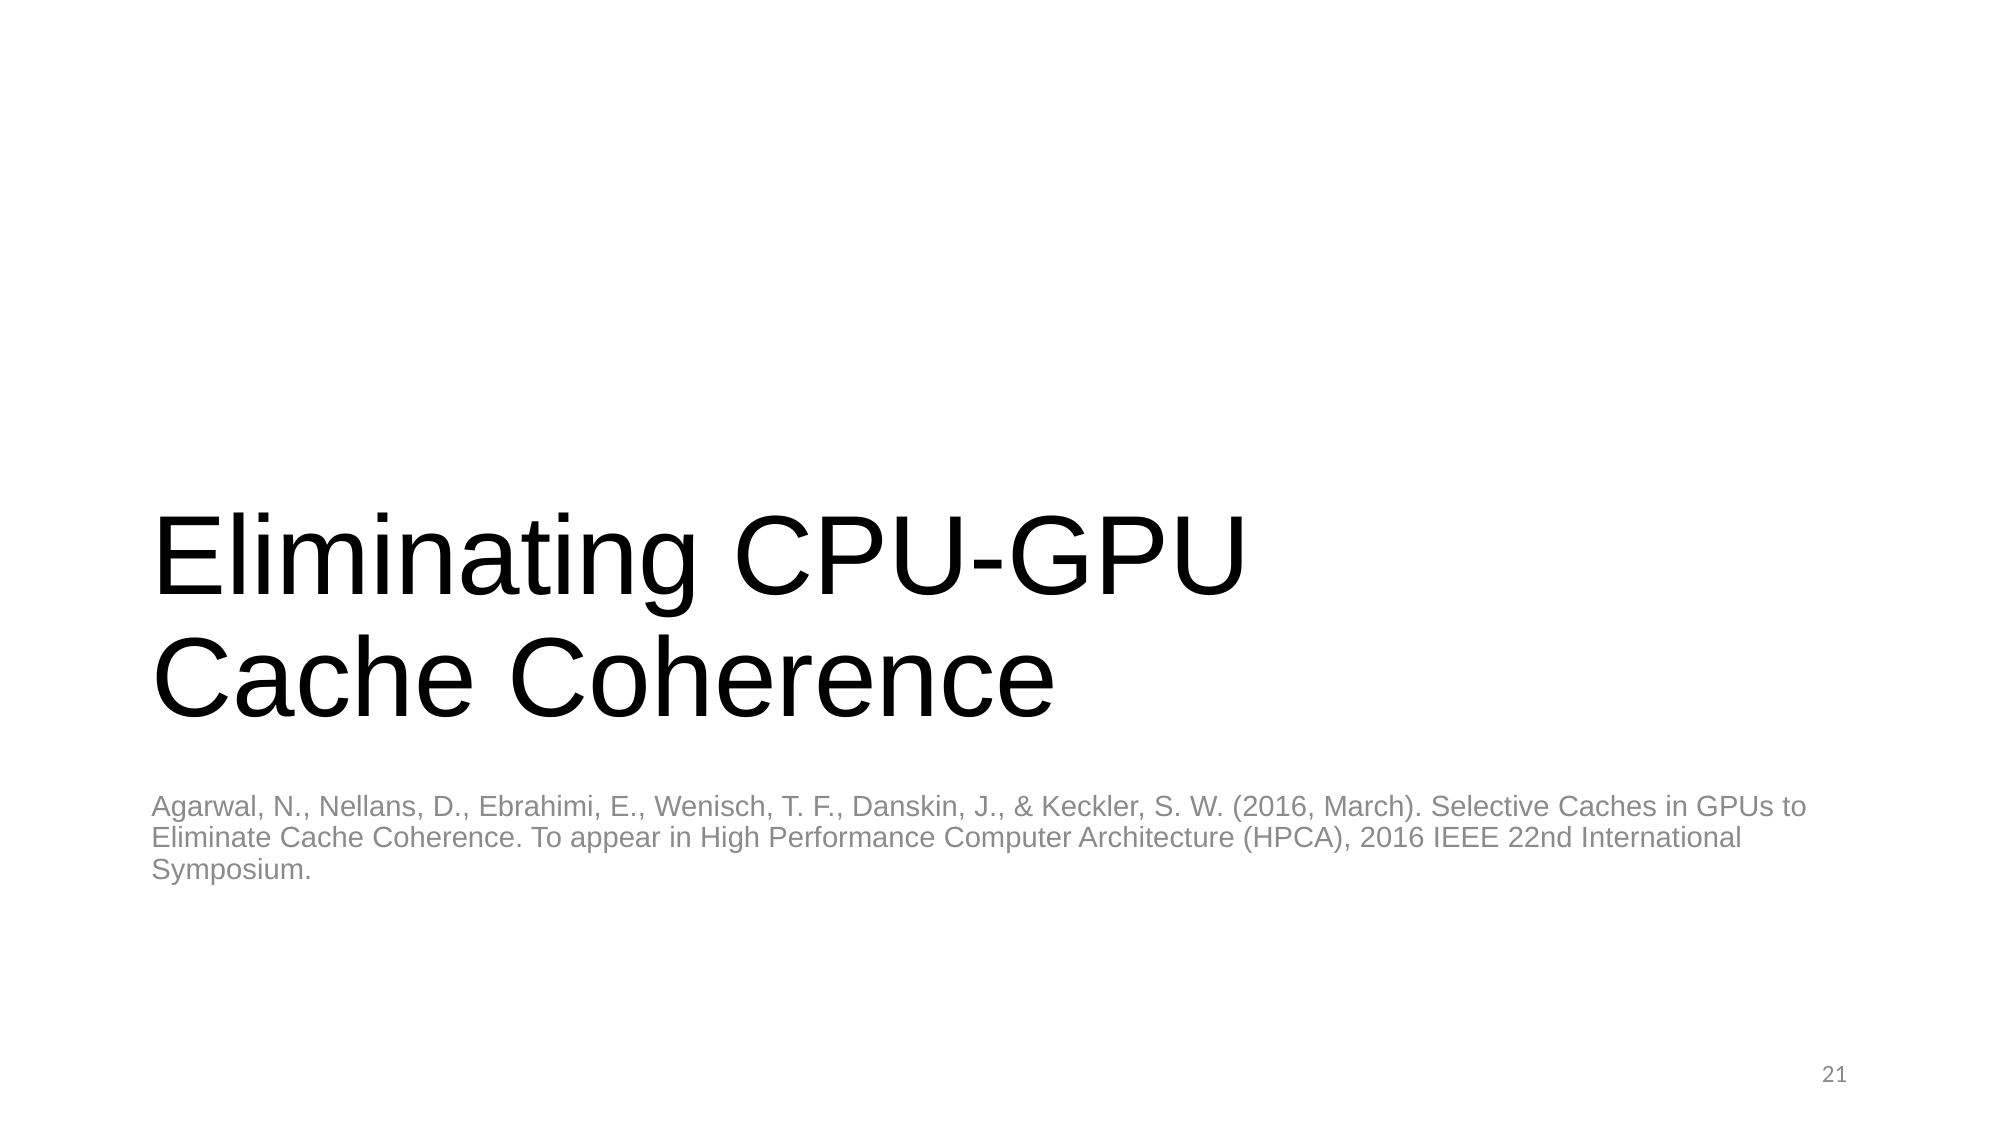

# Eliminating CPU-GPU Cache Coherence
Agarwal, N., Nellans, D., Ebrahimi, E., Wenisch, T. F., Danskin, J., & Keckler, S. W. (2016, March). Selective Caches in GPUs to Eliminate Cache Coherence. To appear in High Performance Computer Architecture (HPCA), 2016 IEEE 22nd International Symposium.

21